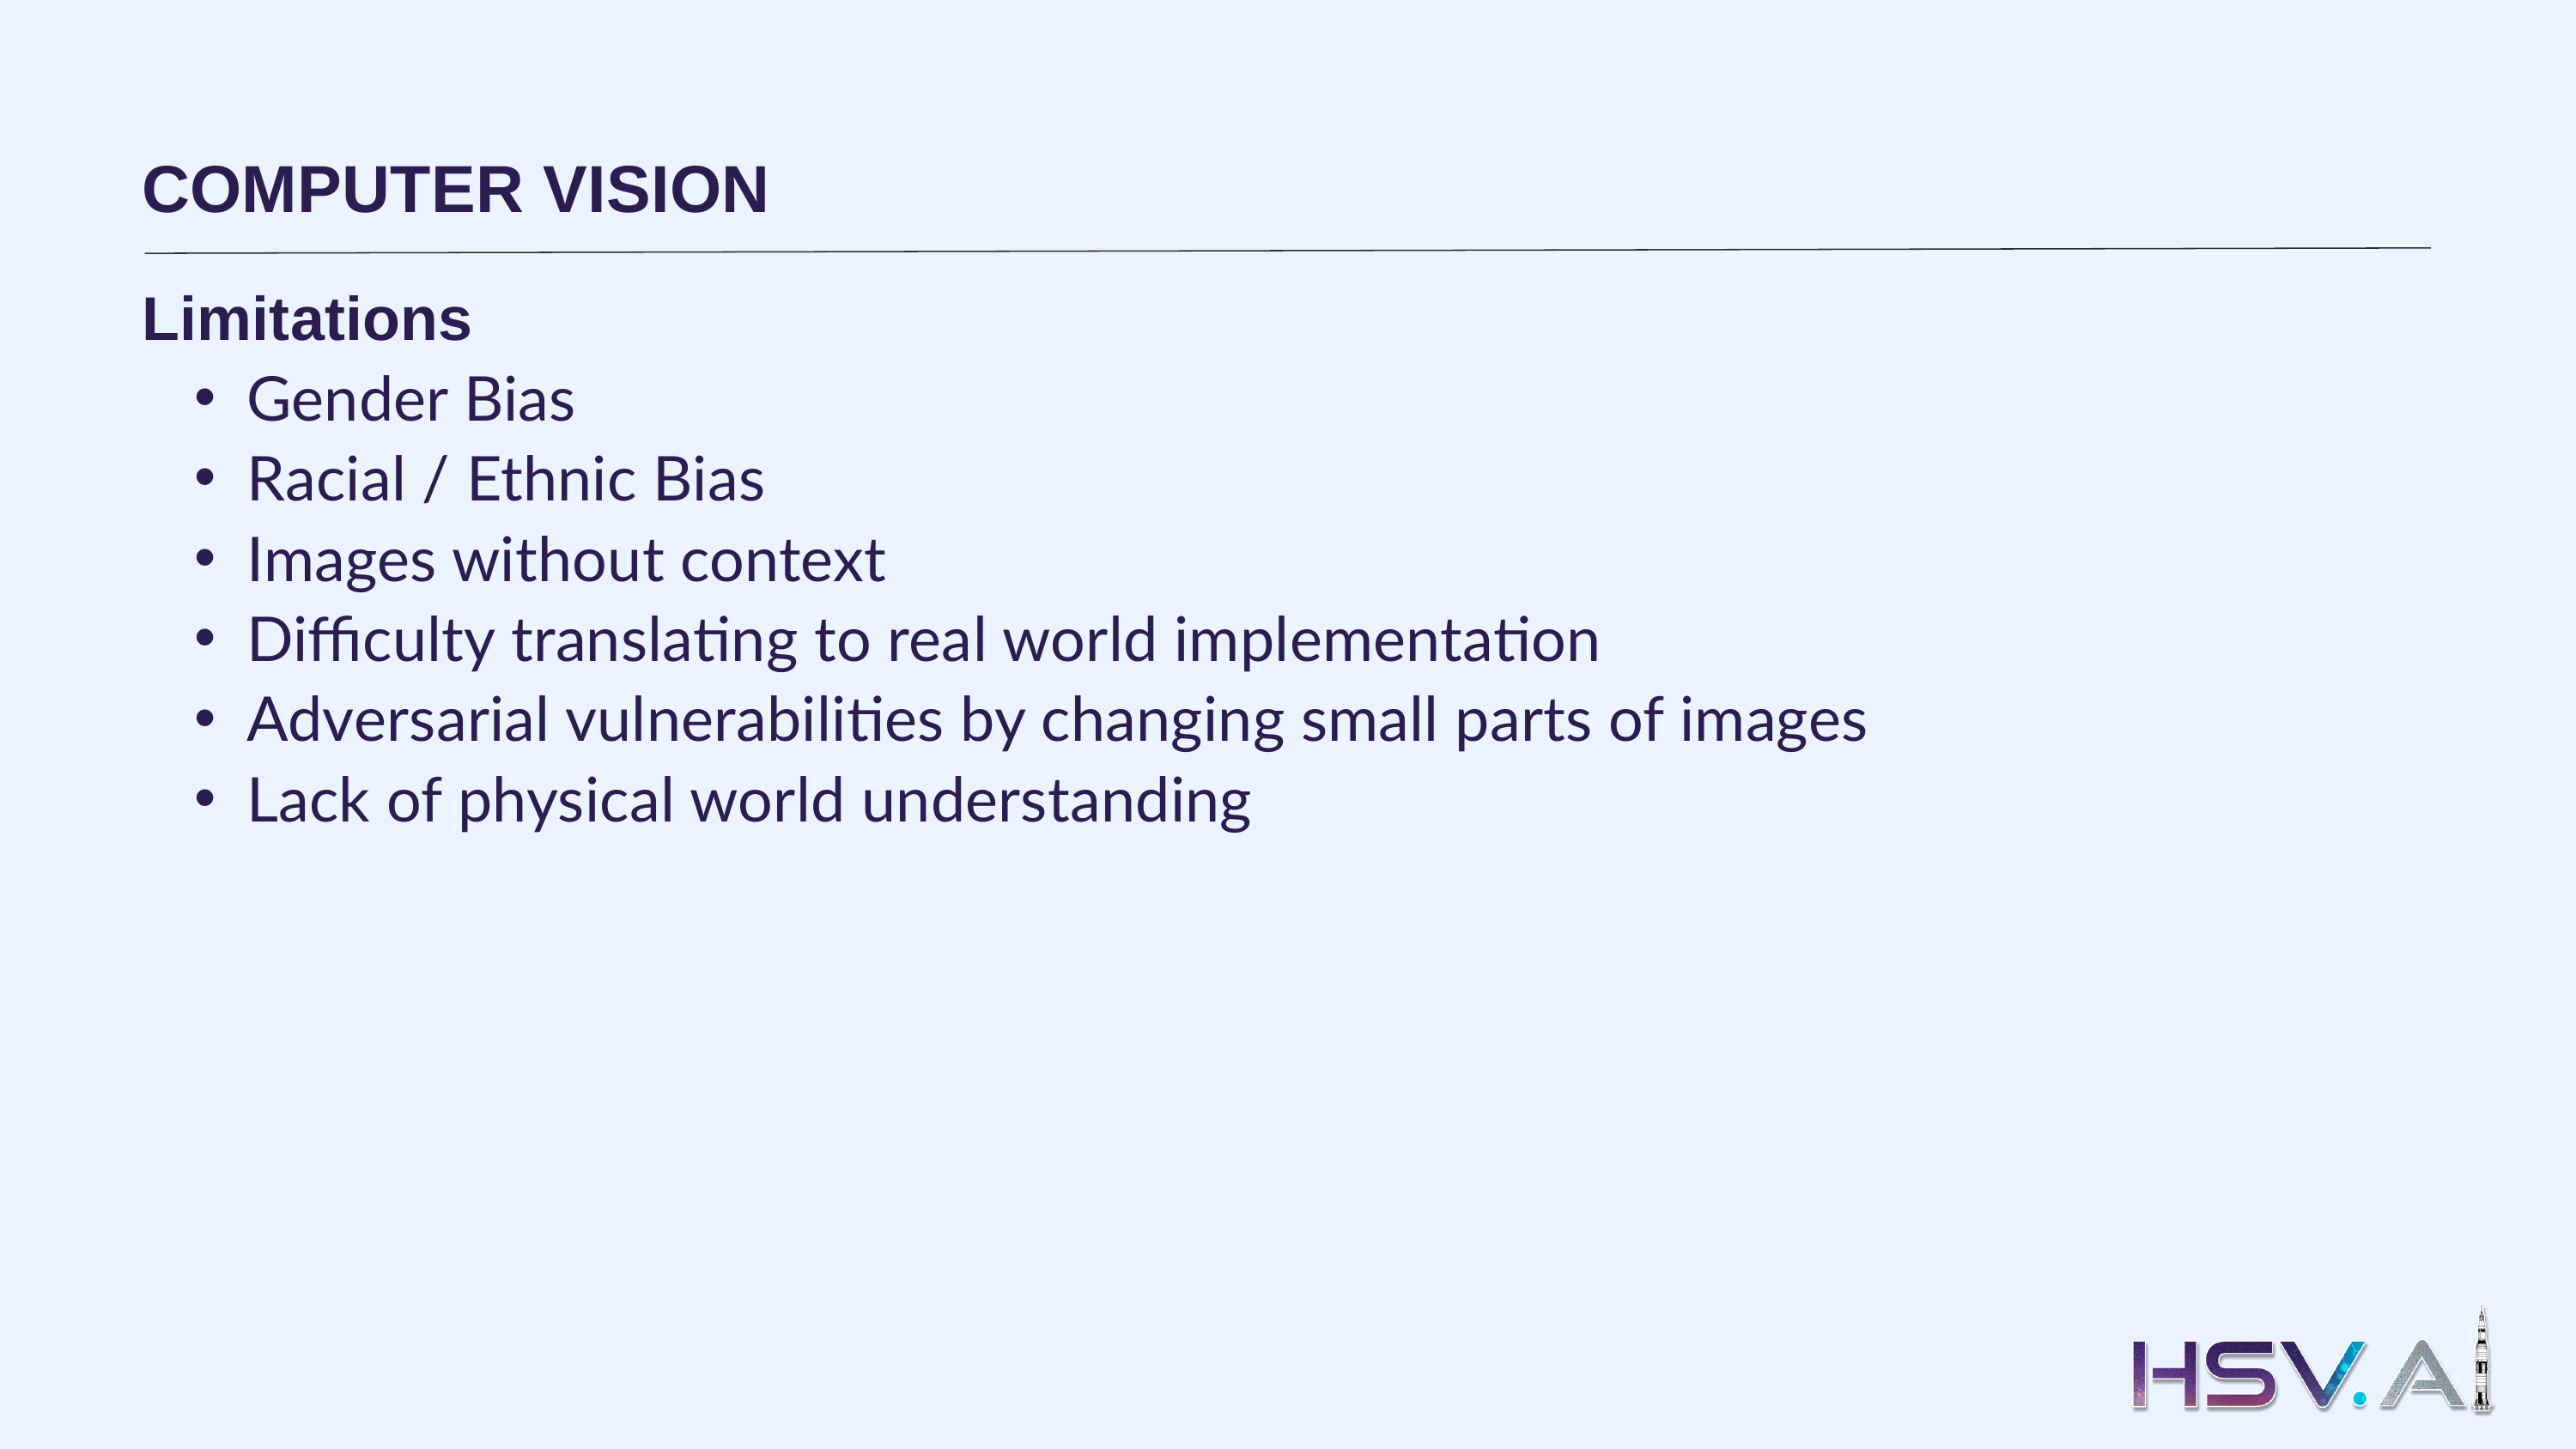

COMPUTER VISION

Limitations
Gender Bias
Racial / Ethnic Bias
Images without context
Difficulty translating to real world implementation
Adversarial vulnerabilities by changing small parts of images
Lack of physical world understanding